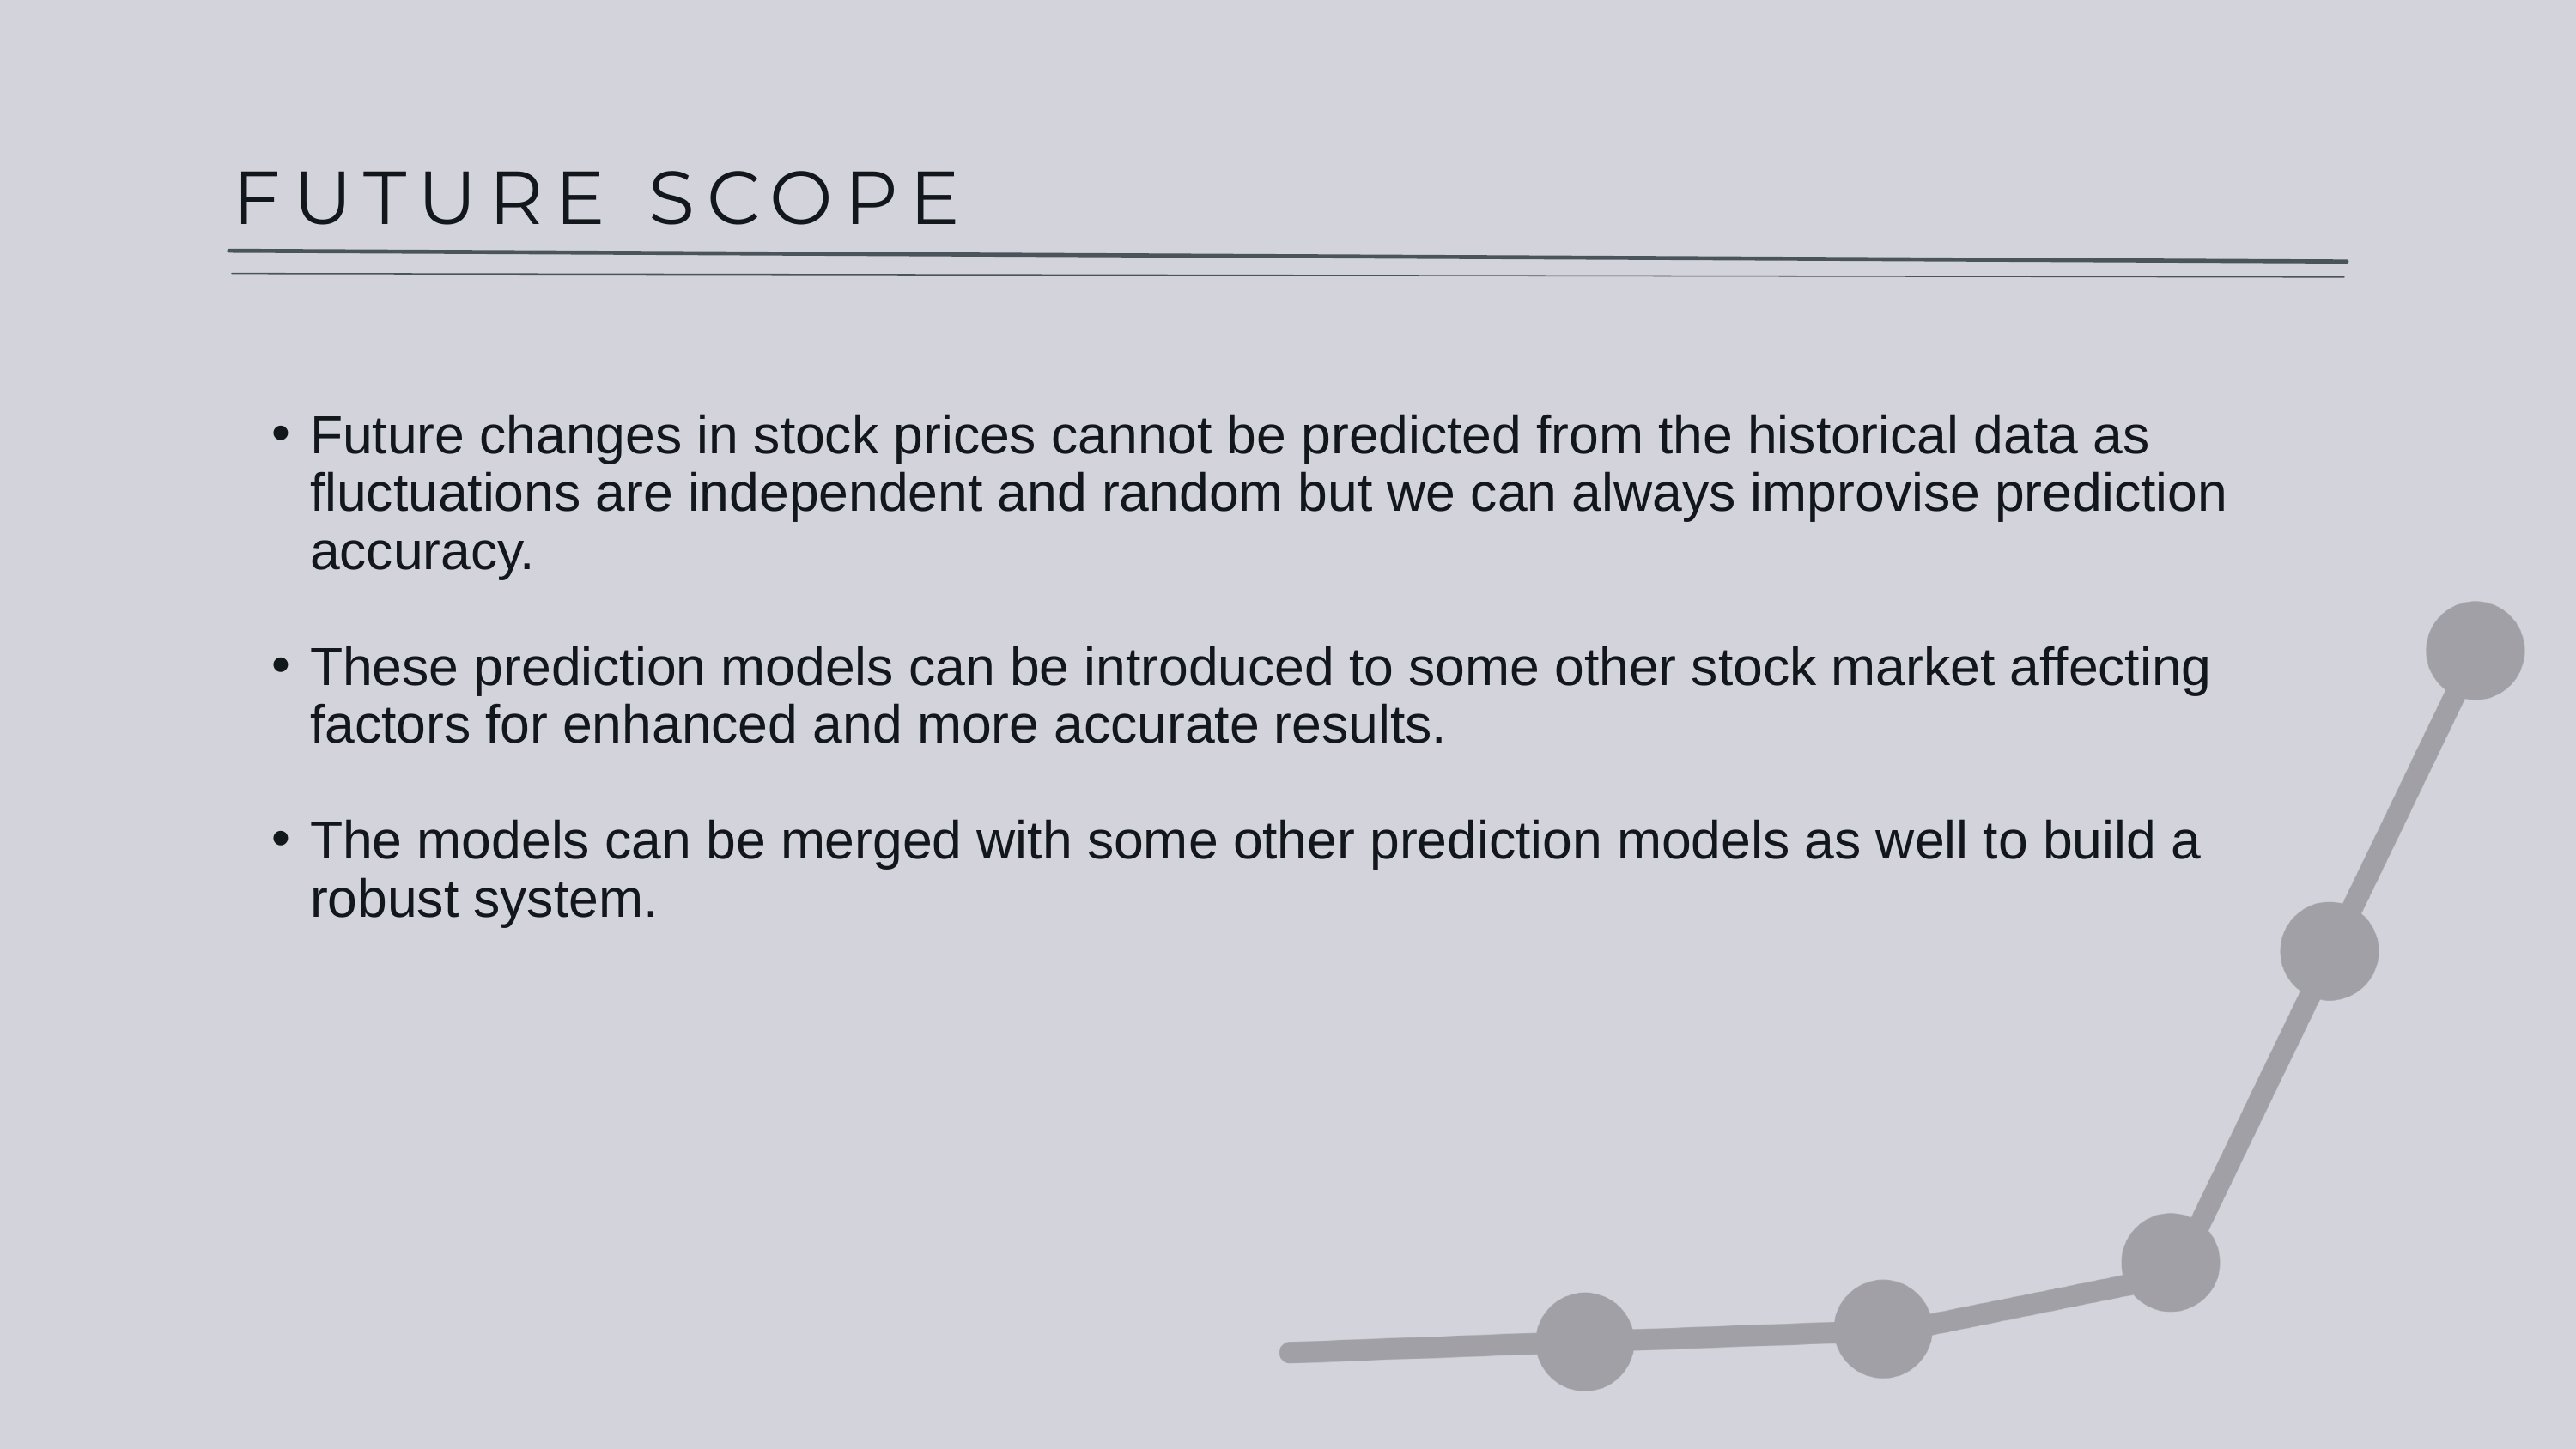

FUTURE SCOPE

Future changes in stock prices cannot be predicted from the historical data as fluctuations are independent and random but we can always improvise prediction accuracy.

These prediction models can be introduced to some other stock market affecting factors for enhanced and more accurate results.

The models can be merged with some other prediction models as well to build a robust system.